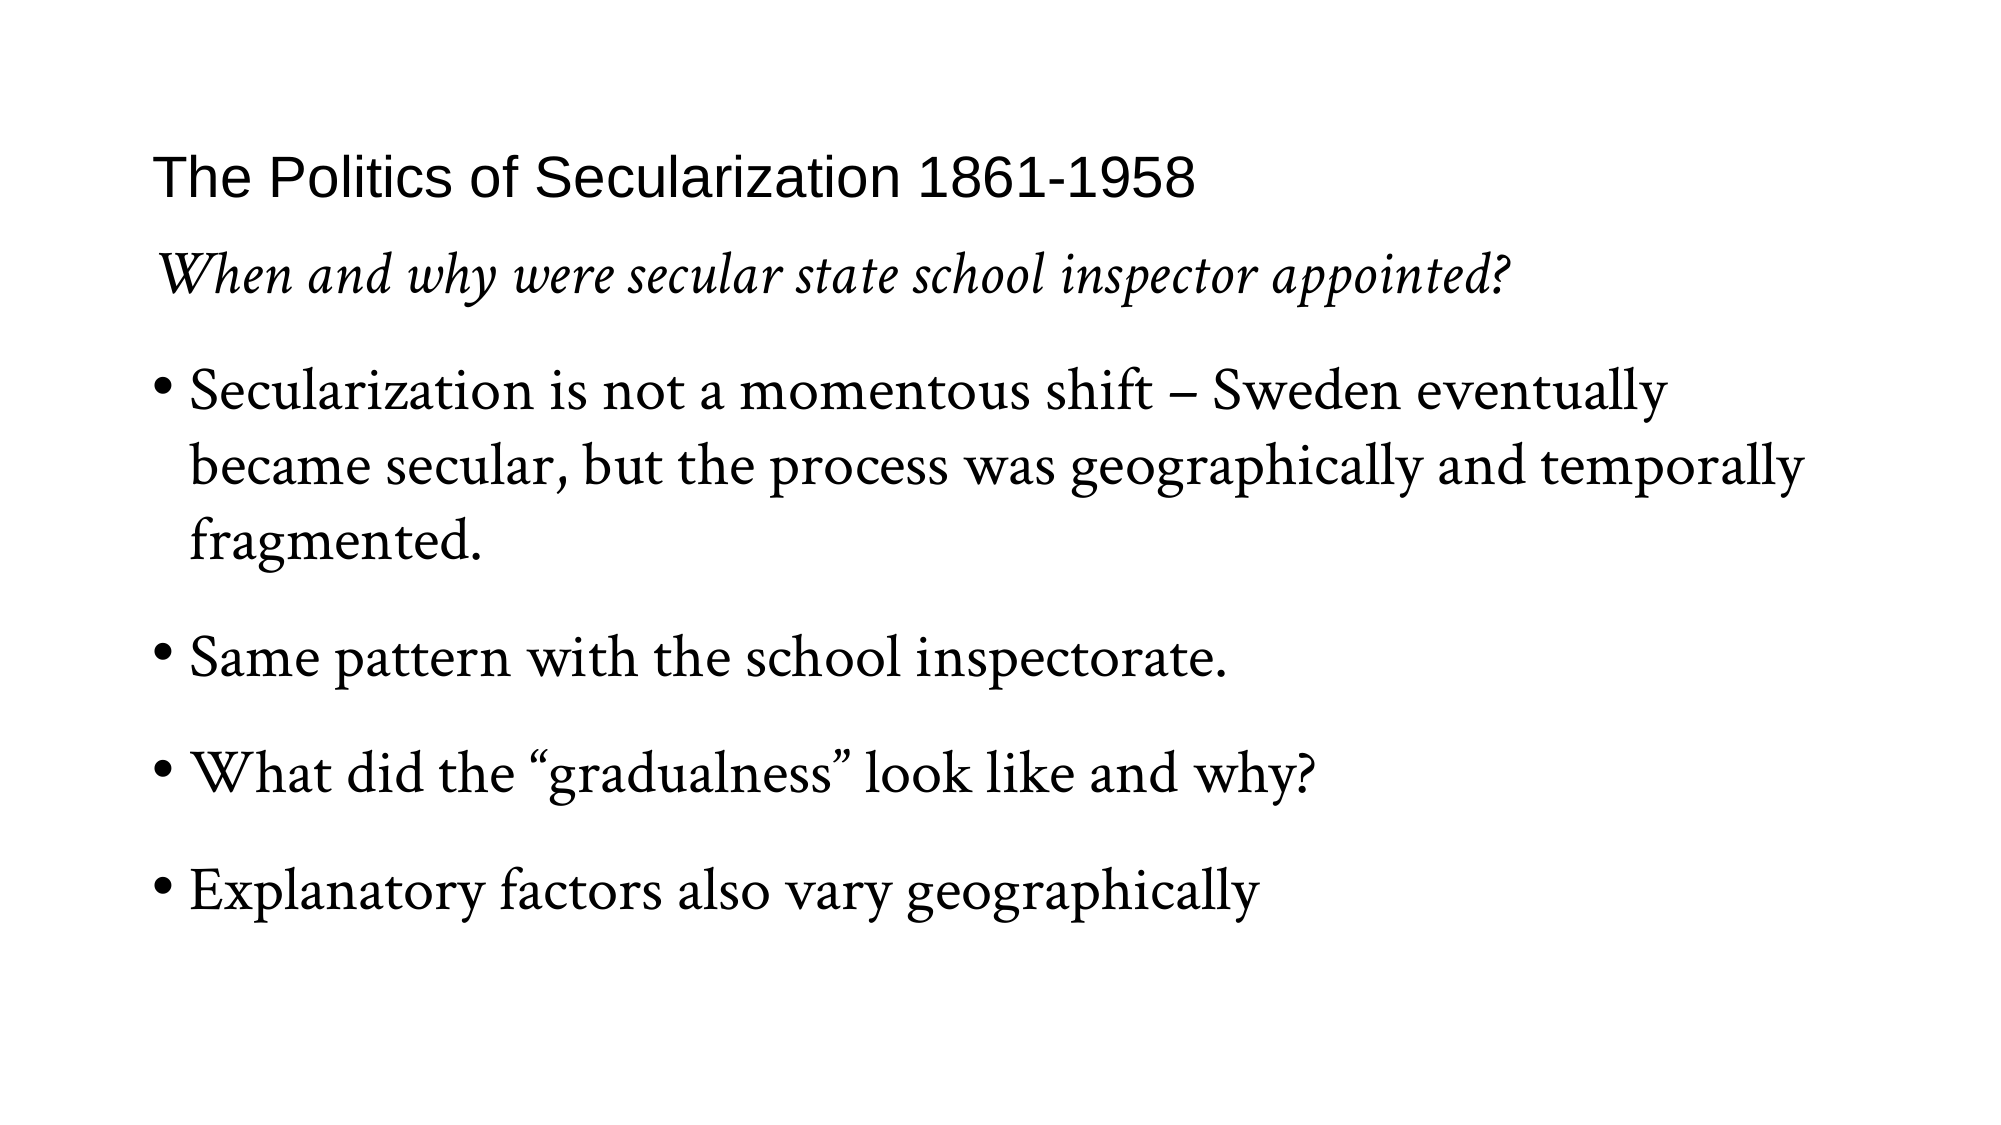

The Politics of Secularization 1861-1958
When and why were secular state school inspector appointed?
Secularization is not a momentous shift – Sweden eventually became secular, but the process was geographically and temporally fragmented.
Same pattern with the school inspectorate.
What did the “gradualness” look like and why?
Explanatory factors also vary geographically